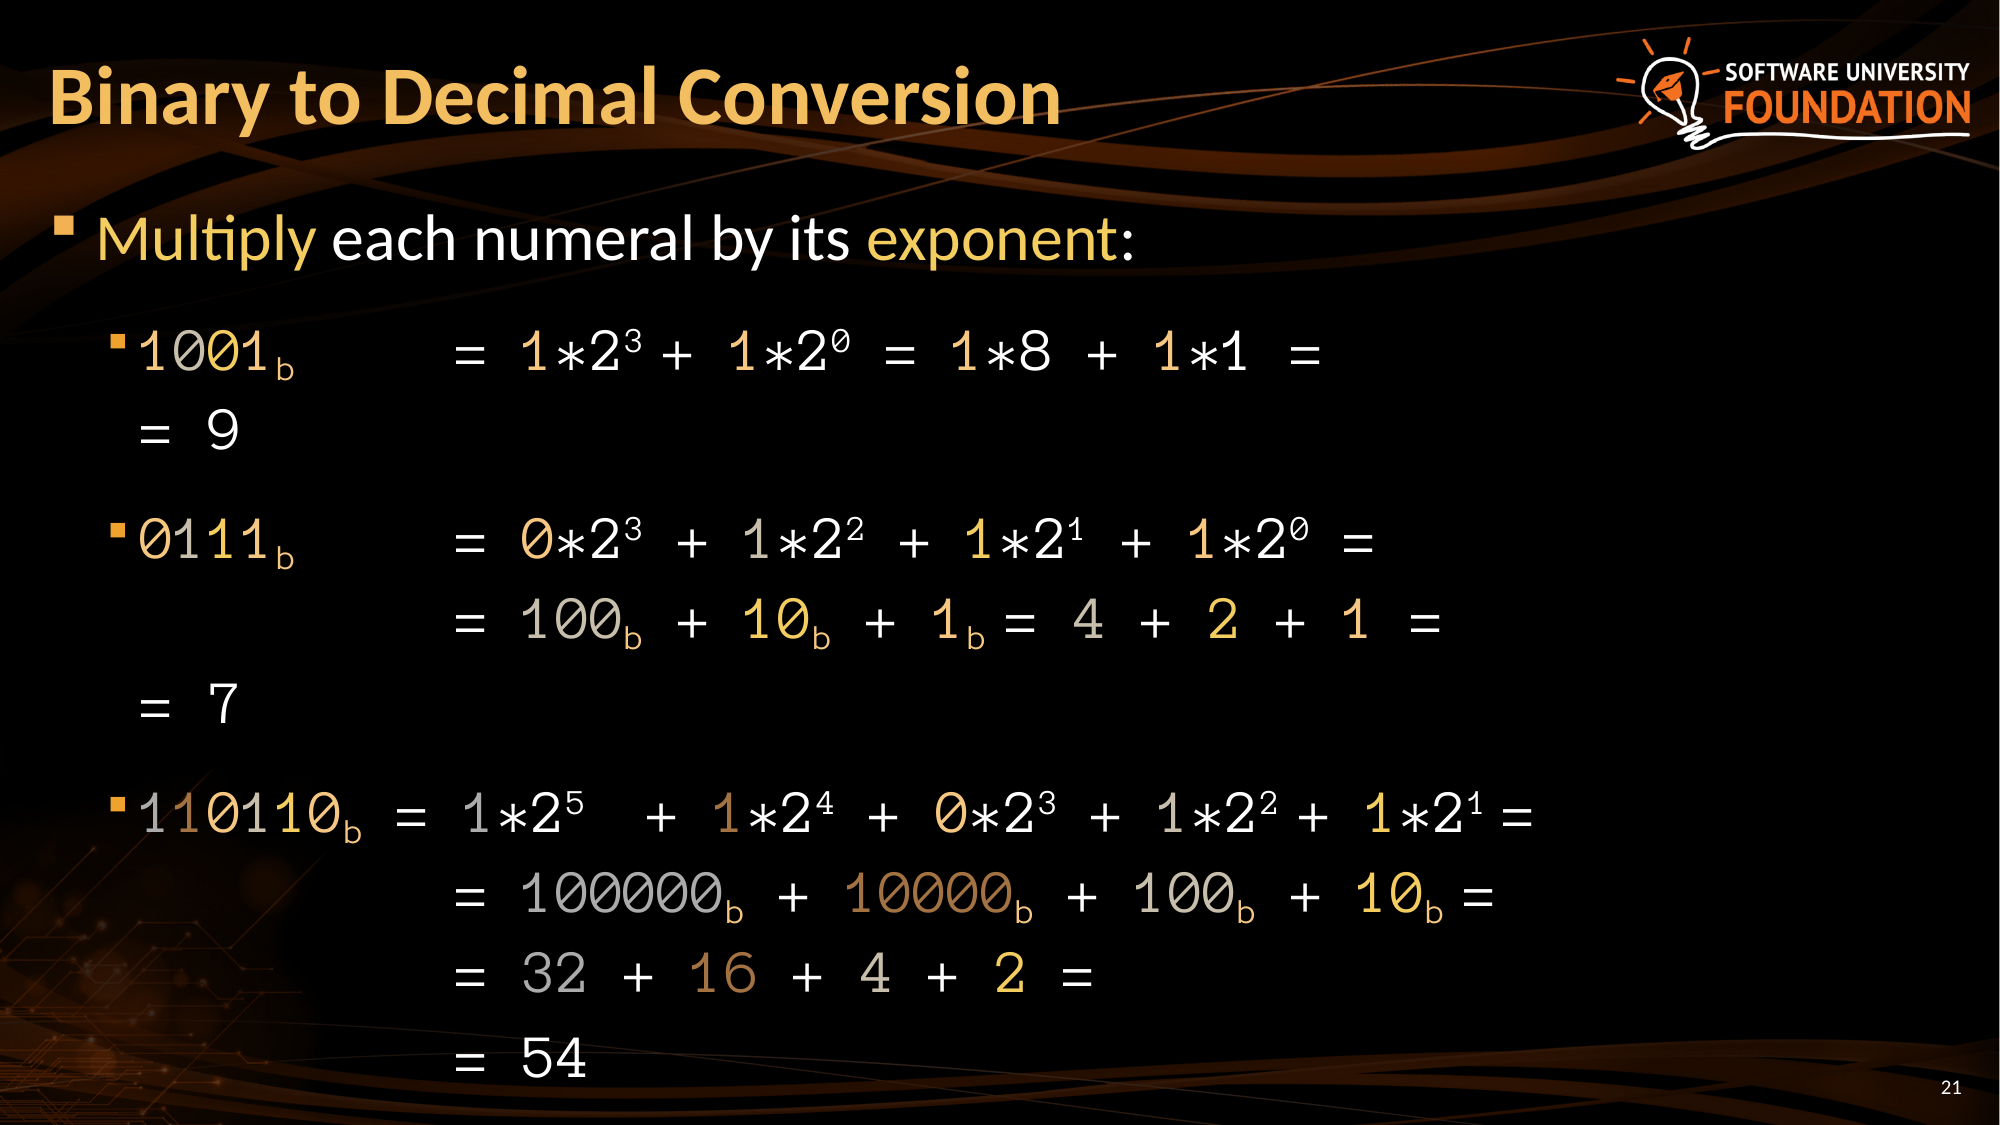

# Binary to Decimal Conversion
Multiply each numeral by its exponent:
1001b	= 1*23 + 1*20 = 1*8 + 1*1 =
 		= 9
0111b	= 0*23 + 1*22 + 1*21 + 1*20 =
	= 100b + 10b + 1b = 4 + 2 + 1 =
		= 7
110110b = 1*25	+ 1*24 + 0*23 + 1*22 + 1*21  =
	= 100000b + 10000b + 100b + 10b =
	= 32 + 16 + 4 + 2 =
	= 54
21